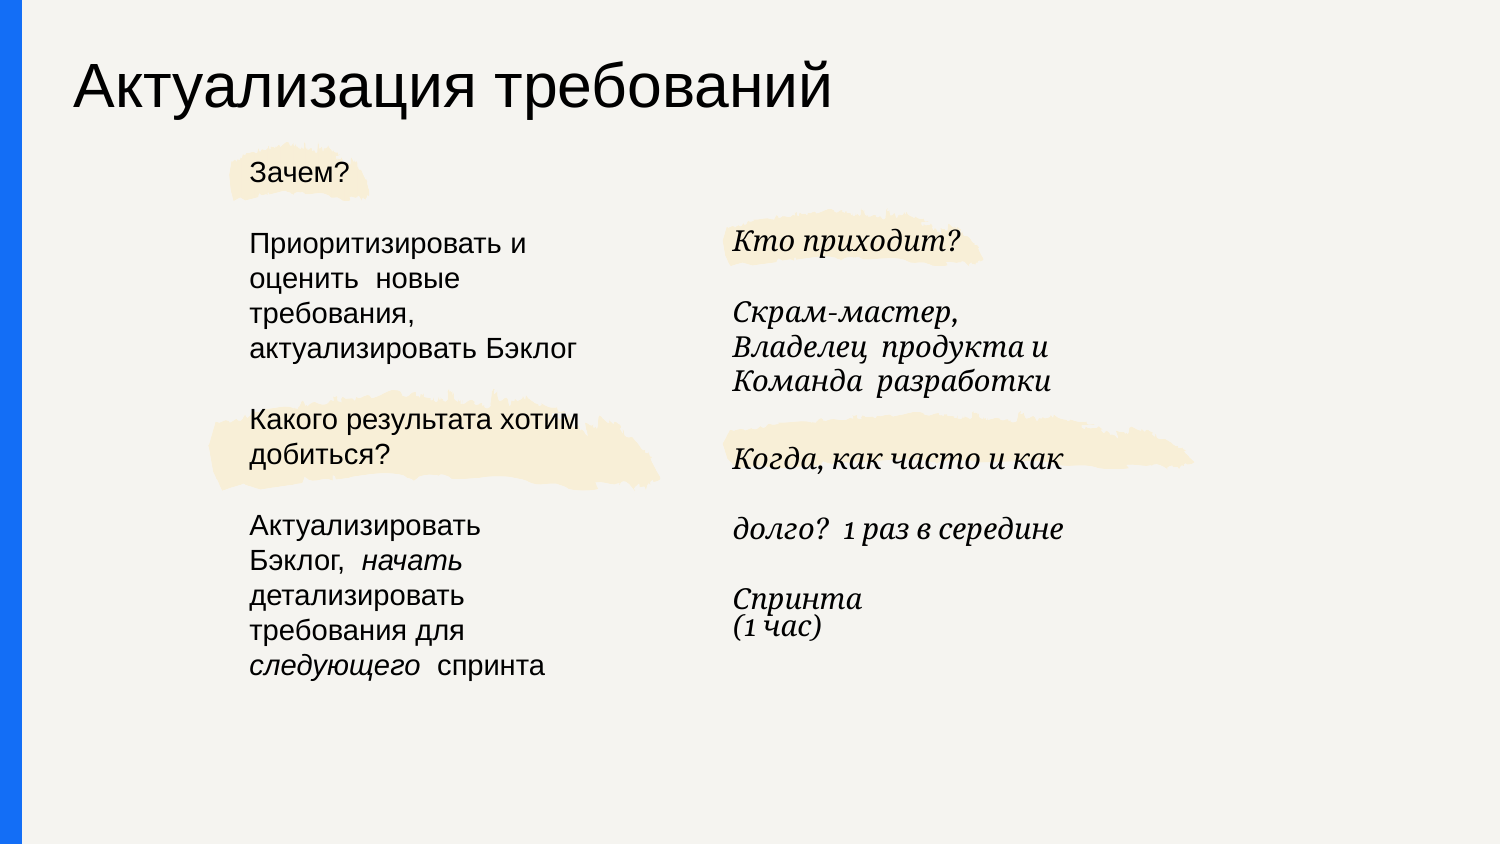

# Актуализация требований

Зачем?

Приоритизировать и оценить  новые требования,
актуализировать Бэклог

Какого результата хотим добиться?

Актуализировать Бэклог,  начать детализировать  требования для следующего  спринта

Кто приходит?

Скрам-мастер, Владелец  продукта и Команда  разработки
Когда, как часто и как долго?  1 раз в середине Спринта
(1 час)